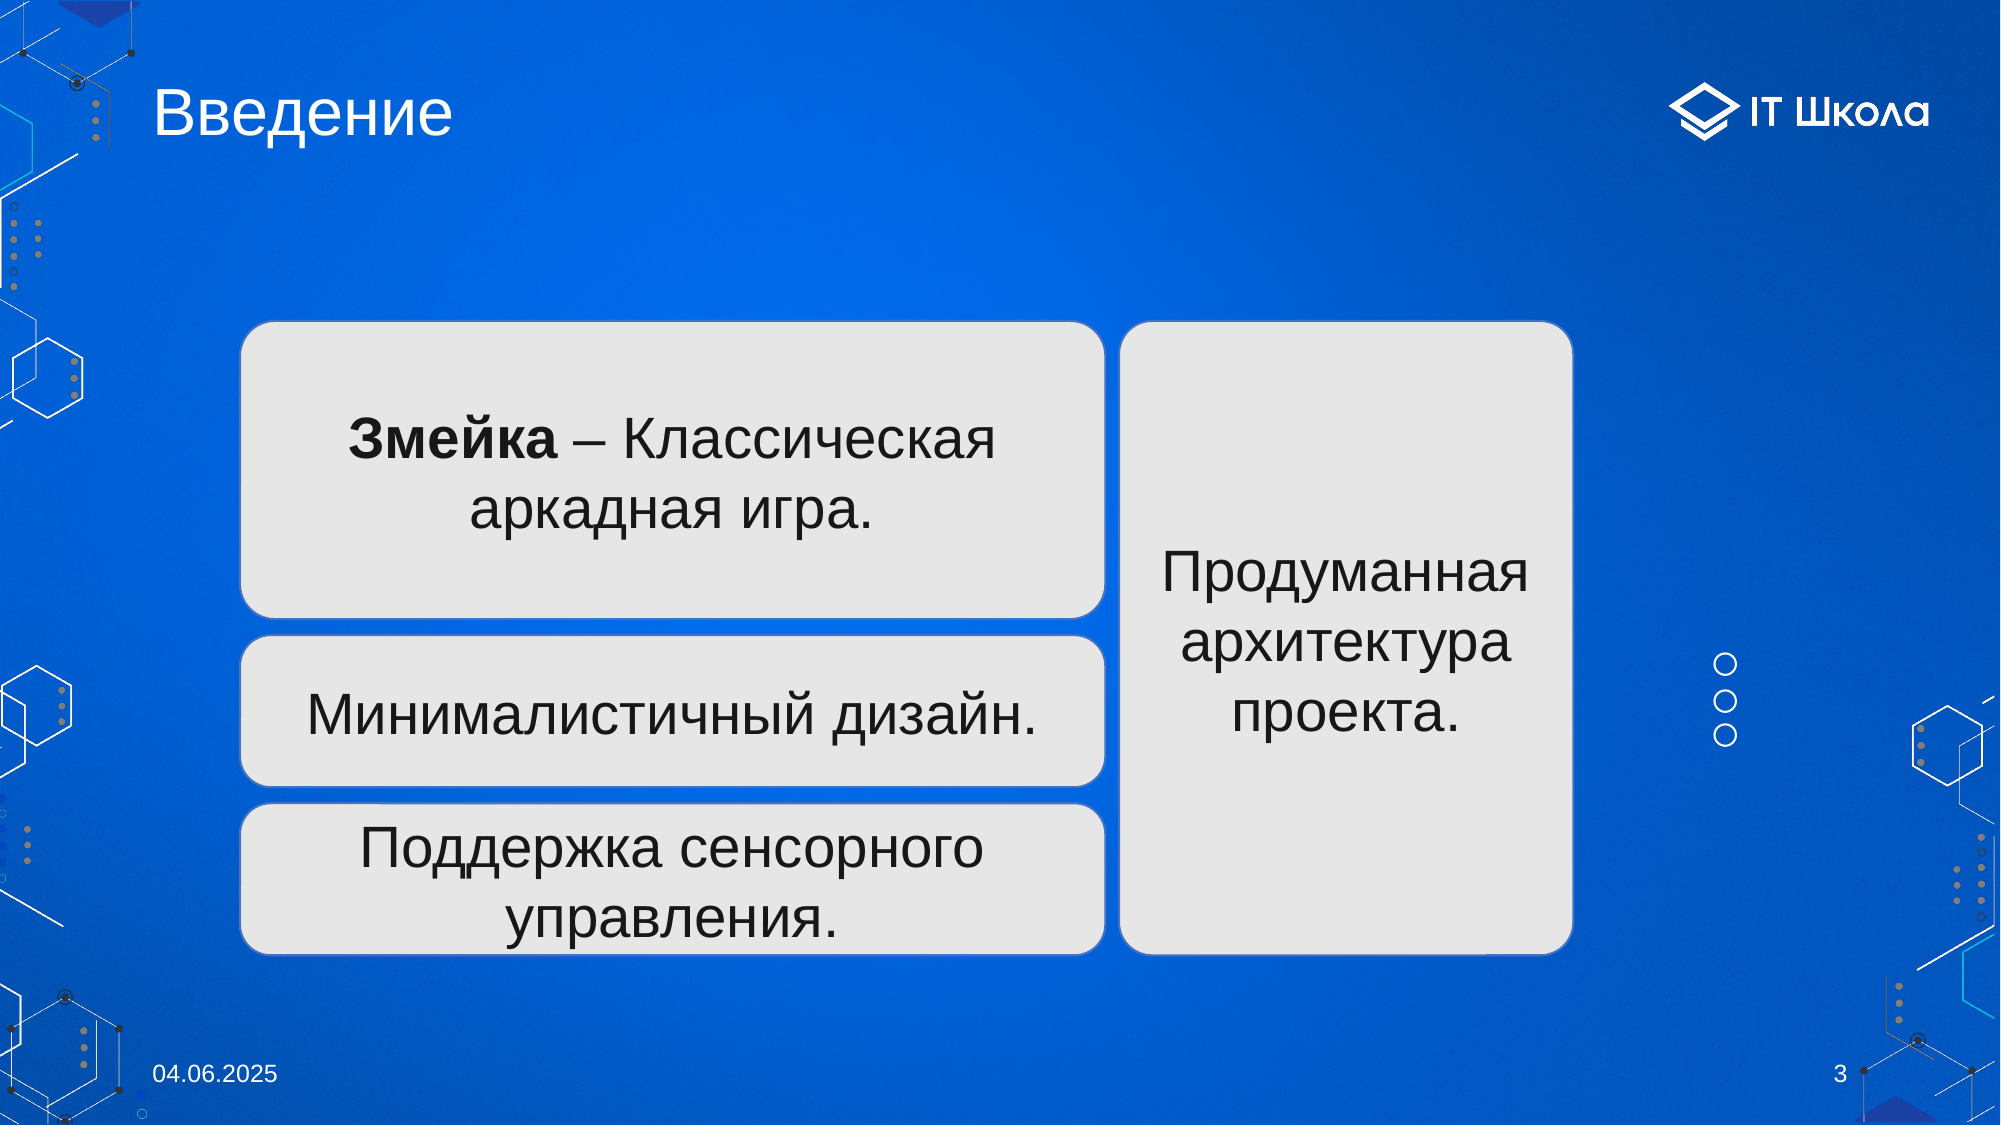

# Введение
Змейка – Классическая аркадная игра.
Продуманная архитектура
проекта.
Минималистичный дизайн.

Поддержка сенсорного управления.
04.06.2025
3